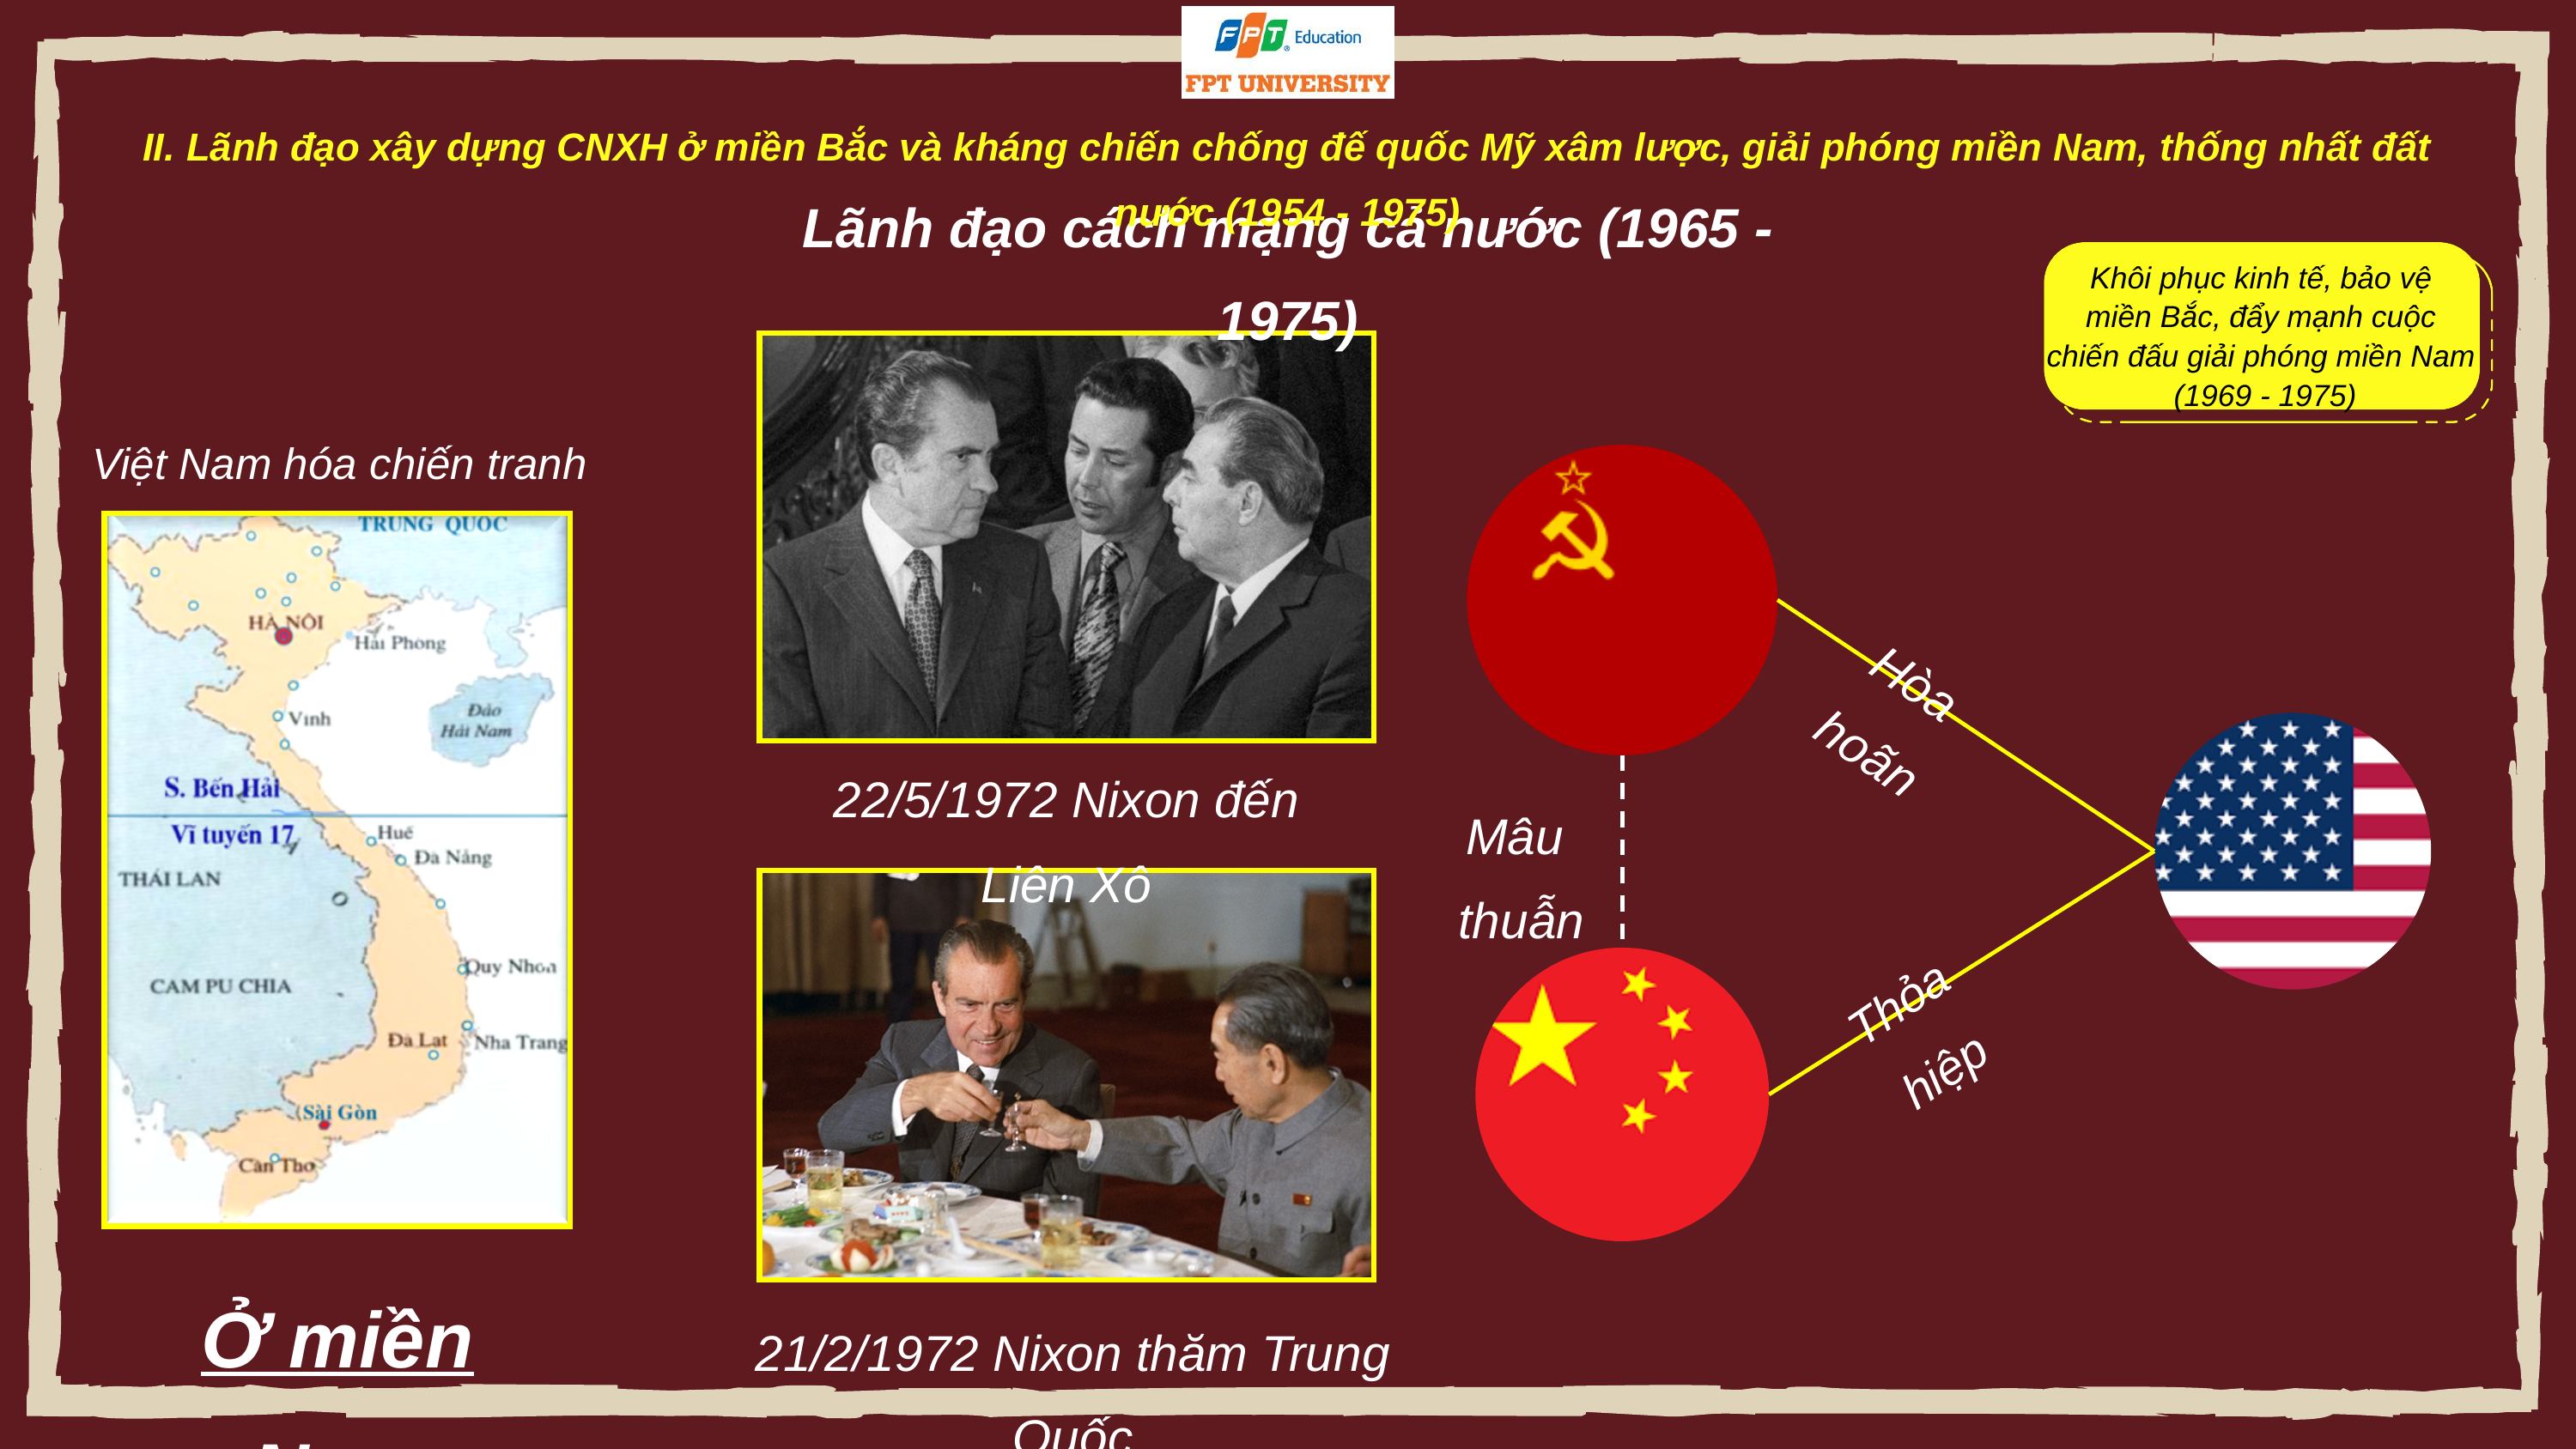

II. Lãnh đạo xây dựng CNXH ở miền Bắc và kháng chiến chống đế quốc Mỹ xâm lược, giải phóng miền Nam, thống nhất đất nước (1954 - 1975)
Lãnh đạo cách mạng cả nước (1965 - 1975)

Khôi phục kinh tế, bảo vệ
miền Bắc, đẩy mạnh cuộc
chiến đấu giải phóng miền Nam
(1969 - 1975)

Việt Nam hóa chiến tranh

Hòa hoãn

22/5/1972 Nixon đến Liên Xô
Mâu
thuẫn

Thỏa hiệp
Ở miền Nam
21/2/1972 Nixon thăm Trung Quốc